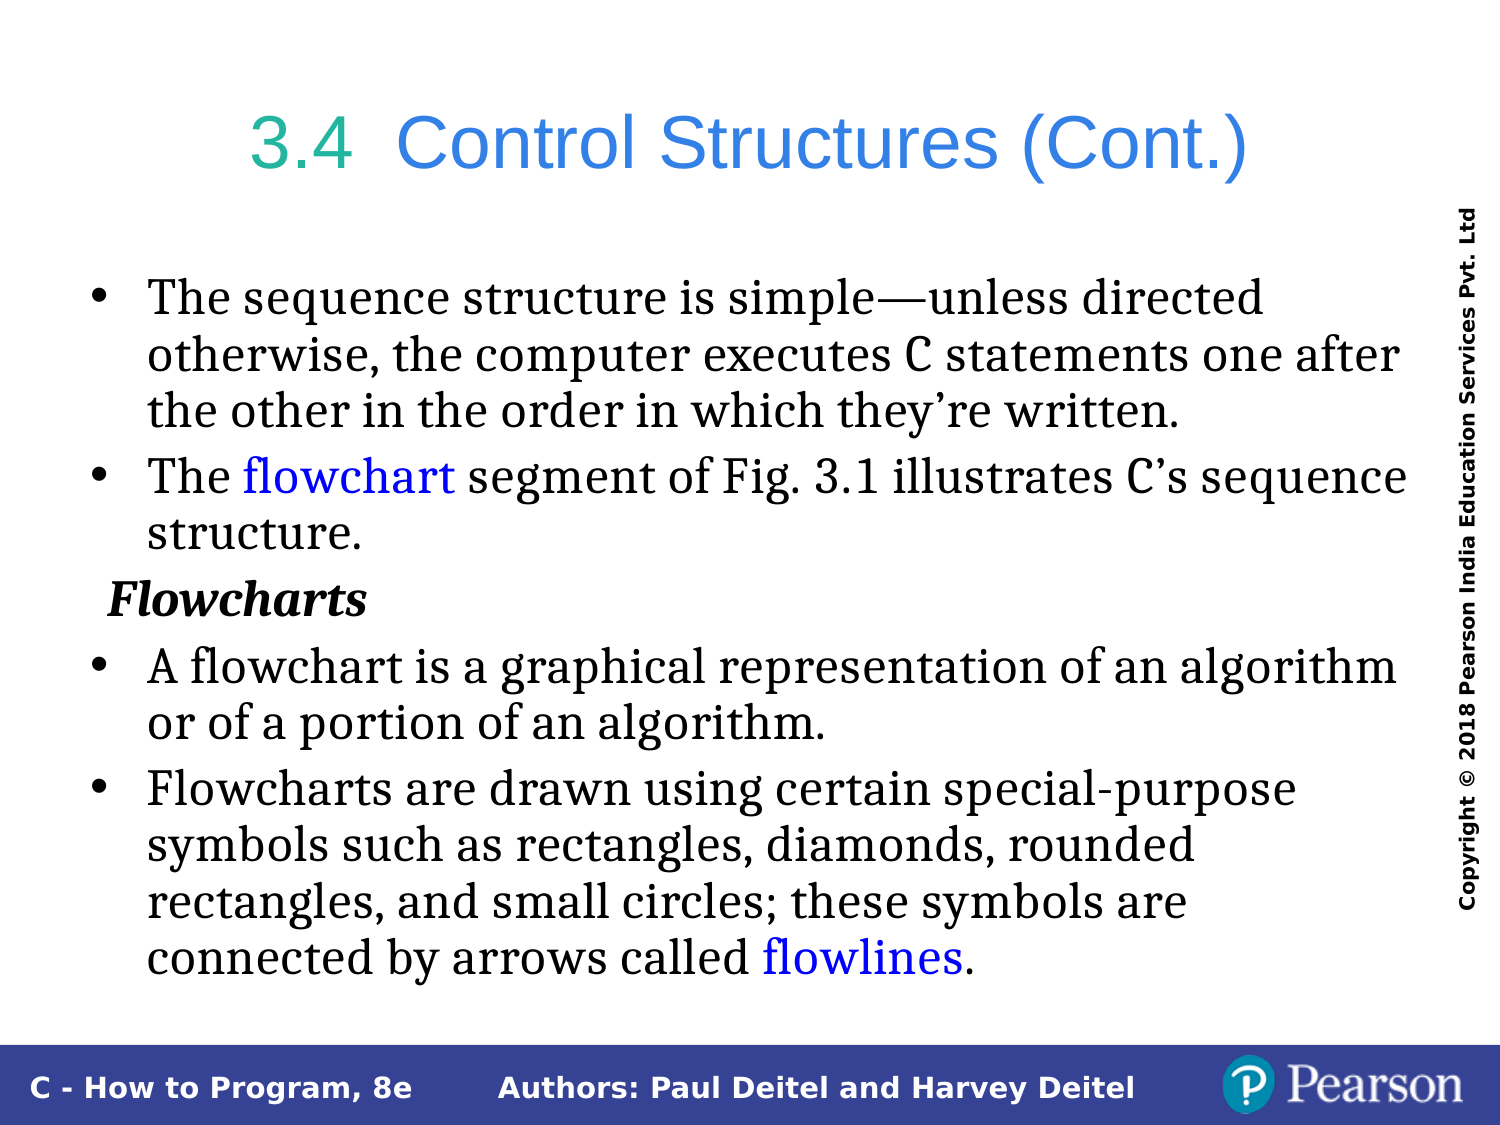

# 3.4  Control Structures (Cont.)
The sequence structure is simple—unless directed otherwise, the computer executes C statements one after the other in the order in which they’re written.
The flowchart segment of Fig. 3.1 illustrates C’s sequence structure.
Flowcharts
A flowchart is a graphical representation of an algorithm or of a portion of an algorithm.
Flowcharts are drawn using certain special-purpose symbols such as rectangles, diamonds, rounded rectangles, and small circles; these symbols are connected by arrows called flowlines.